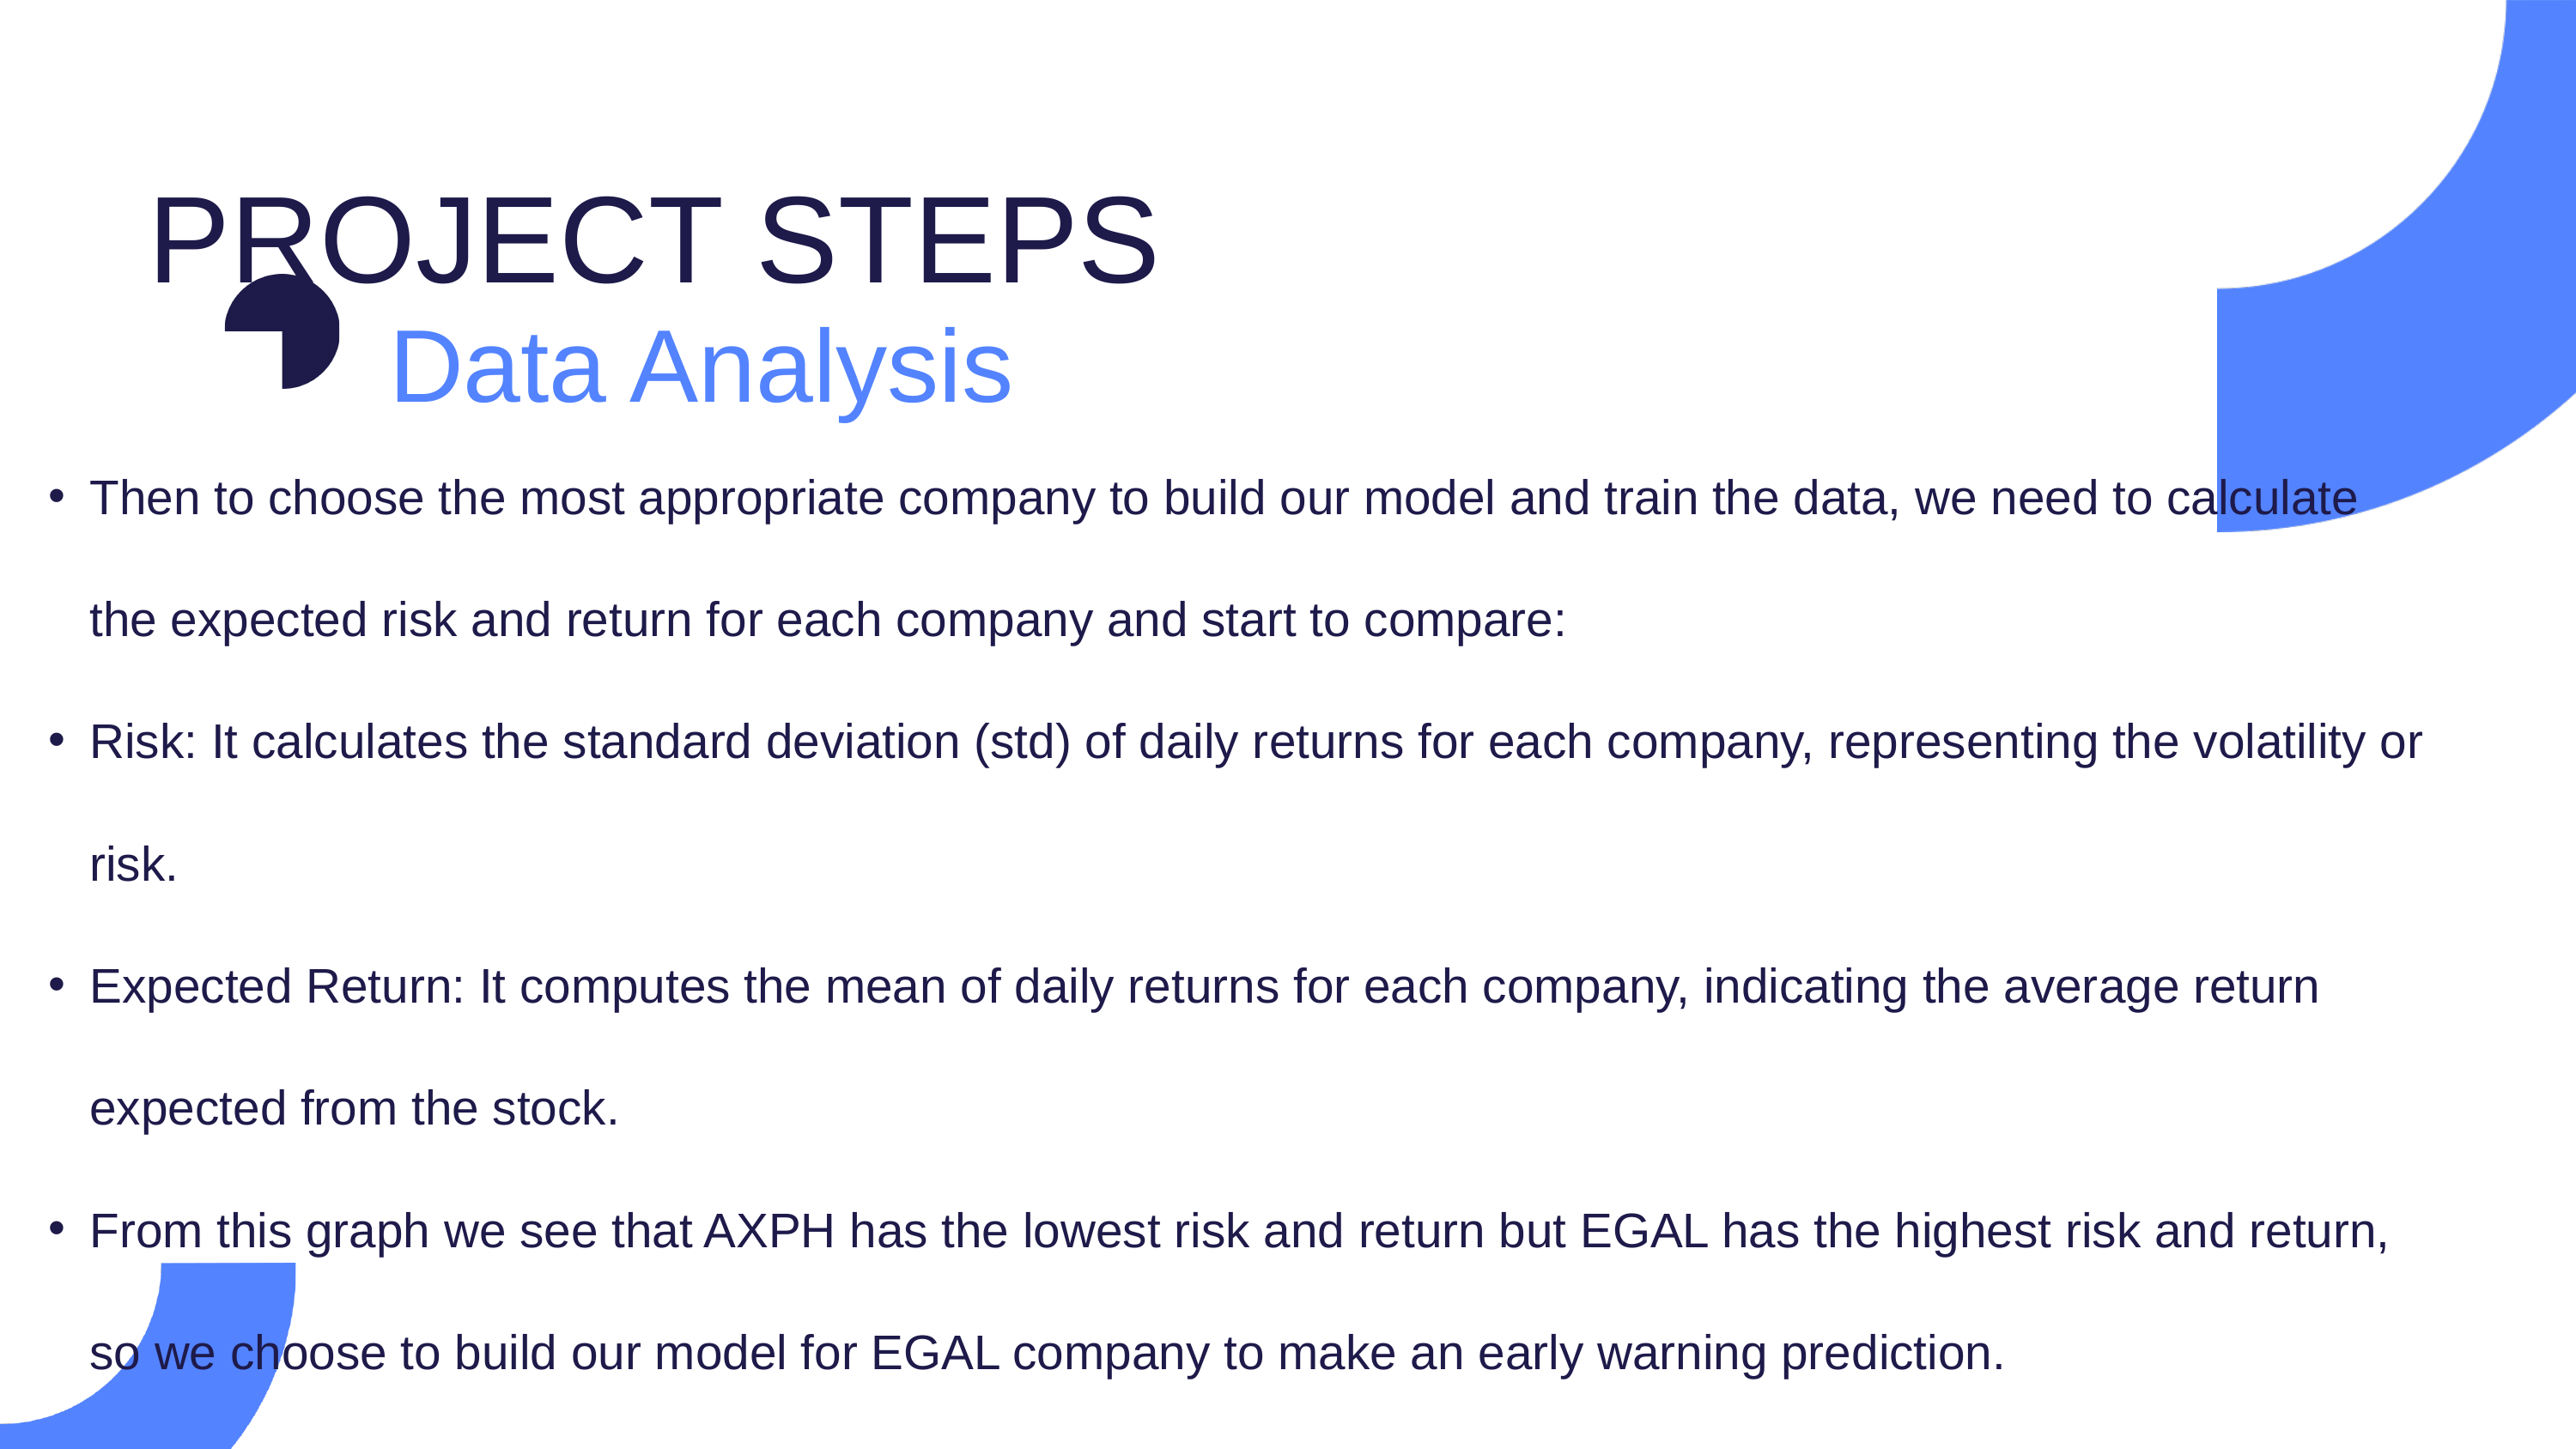

PROJECT STEPS
Data Analysis

Then to choose the most appropriate company to build our model and train the data, we need to calculate the expected risk and return for each company and start to compare:
Risk: It calculates the standard deviation (std) of daily returns for each company, representing the volatility or risk.
Expected Return: It computes the mean of daily returns for each company, indicating the average return expected from the stock.
From this graph we see that AXPH has the lowest risk and return but EGAL has the highest risk and return, so we choose to build our model for EGAL company to make an early warning prediction.